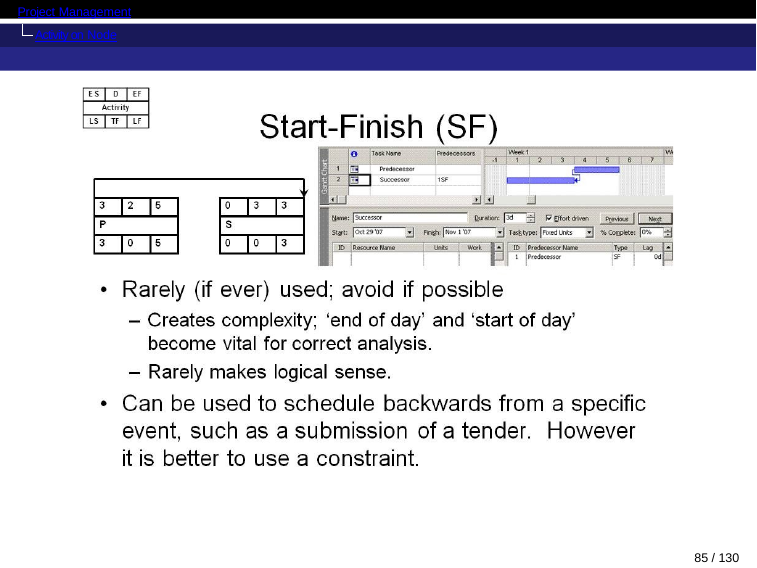

Project Management

Activity on Node

85 / 130